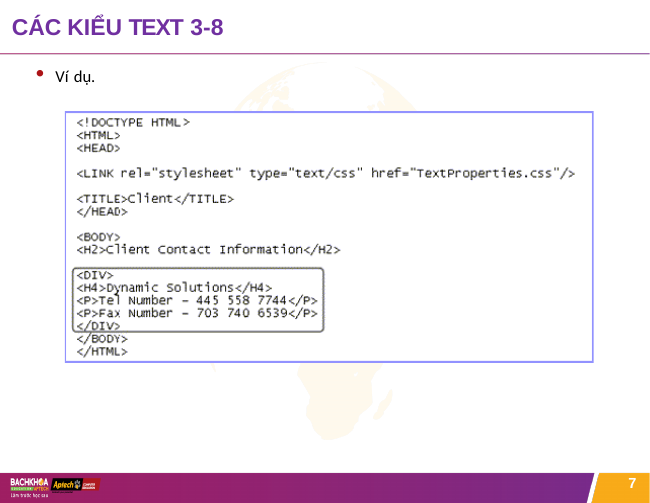

# CÁC KIỂU TEXT 3-8
Ví dụ.

7